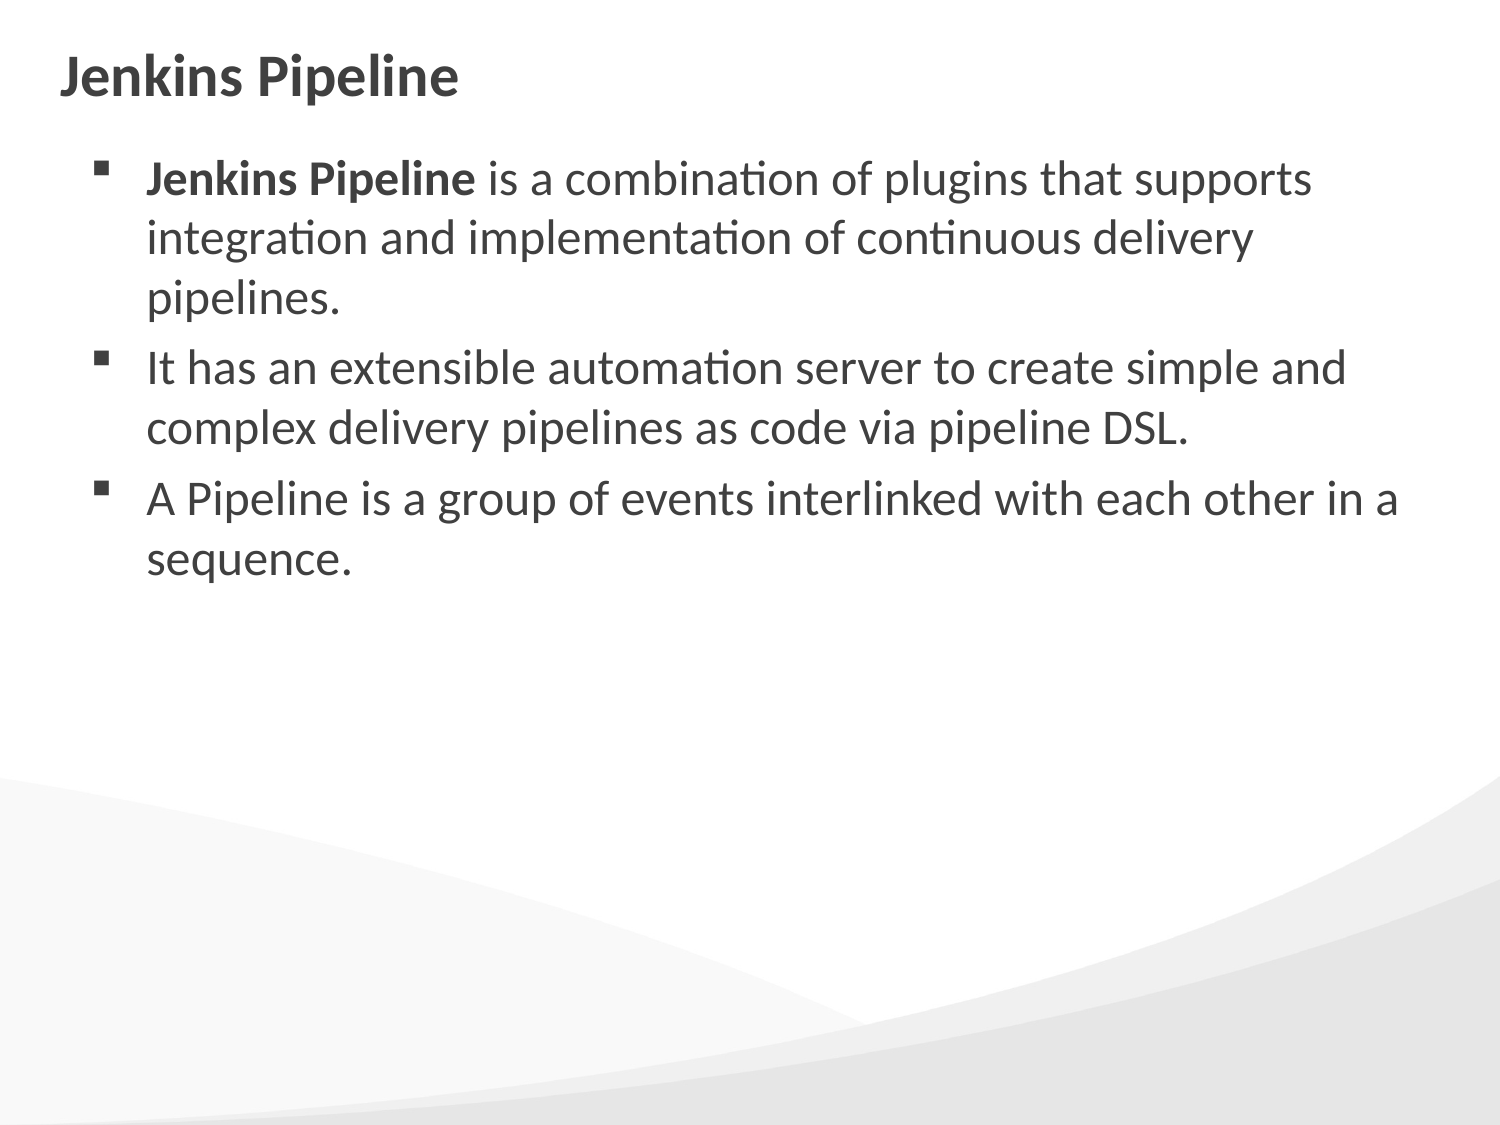

# Jenkins Pipeline
Jenkins Pipeline is a combination of plugins that supports integration and implementation of continuous delivery pipelines.
It has an extensible automation server to create simple and complex delivery pipelines as code via pipeline DSL.
A Pipeline is a group of events interlinked with each other in a sequence.